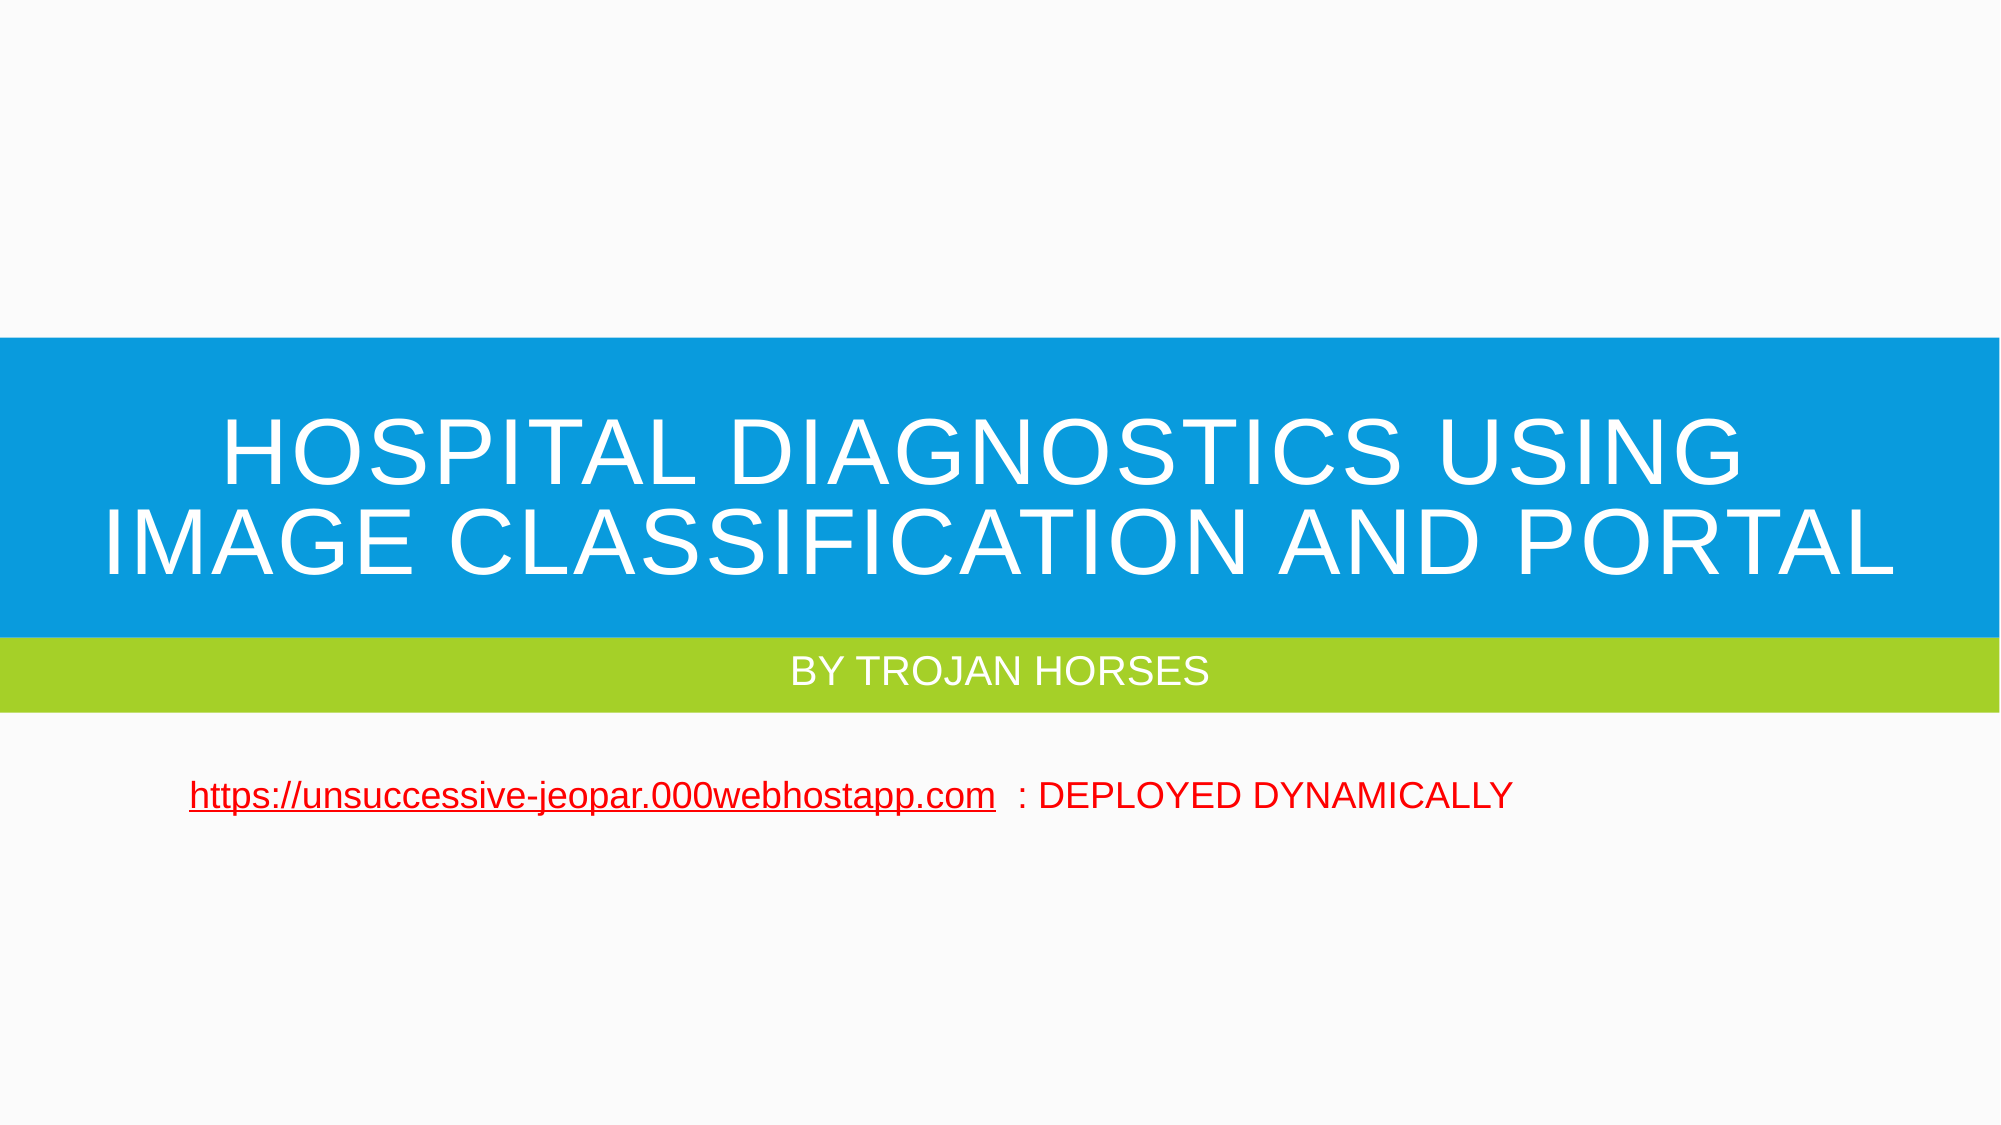

# Hospital diagnostics using image classification and portal
BY TROJAN HORSES
https://unsuccessive-jeopar.000webhostapp.com  : DEPLOYED DYNAMICALLY